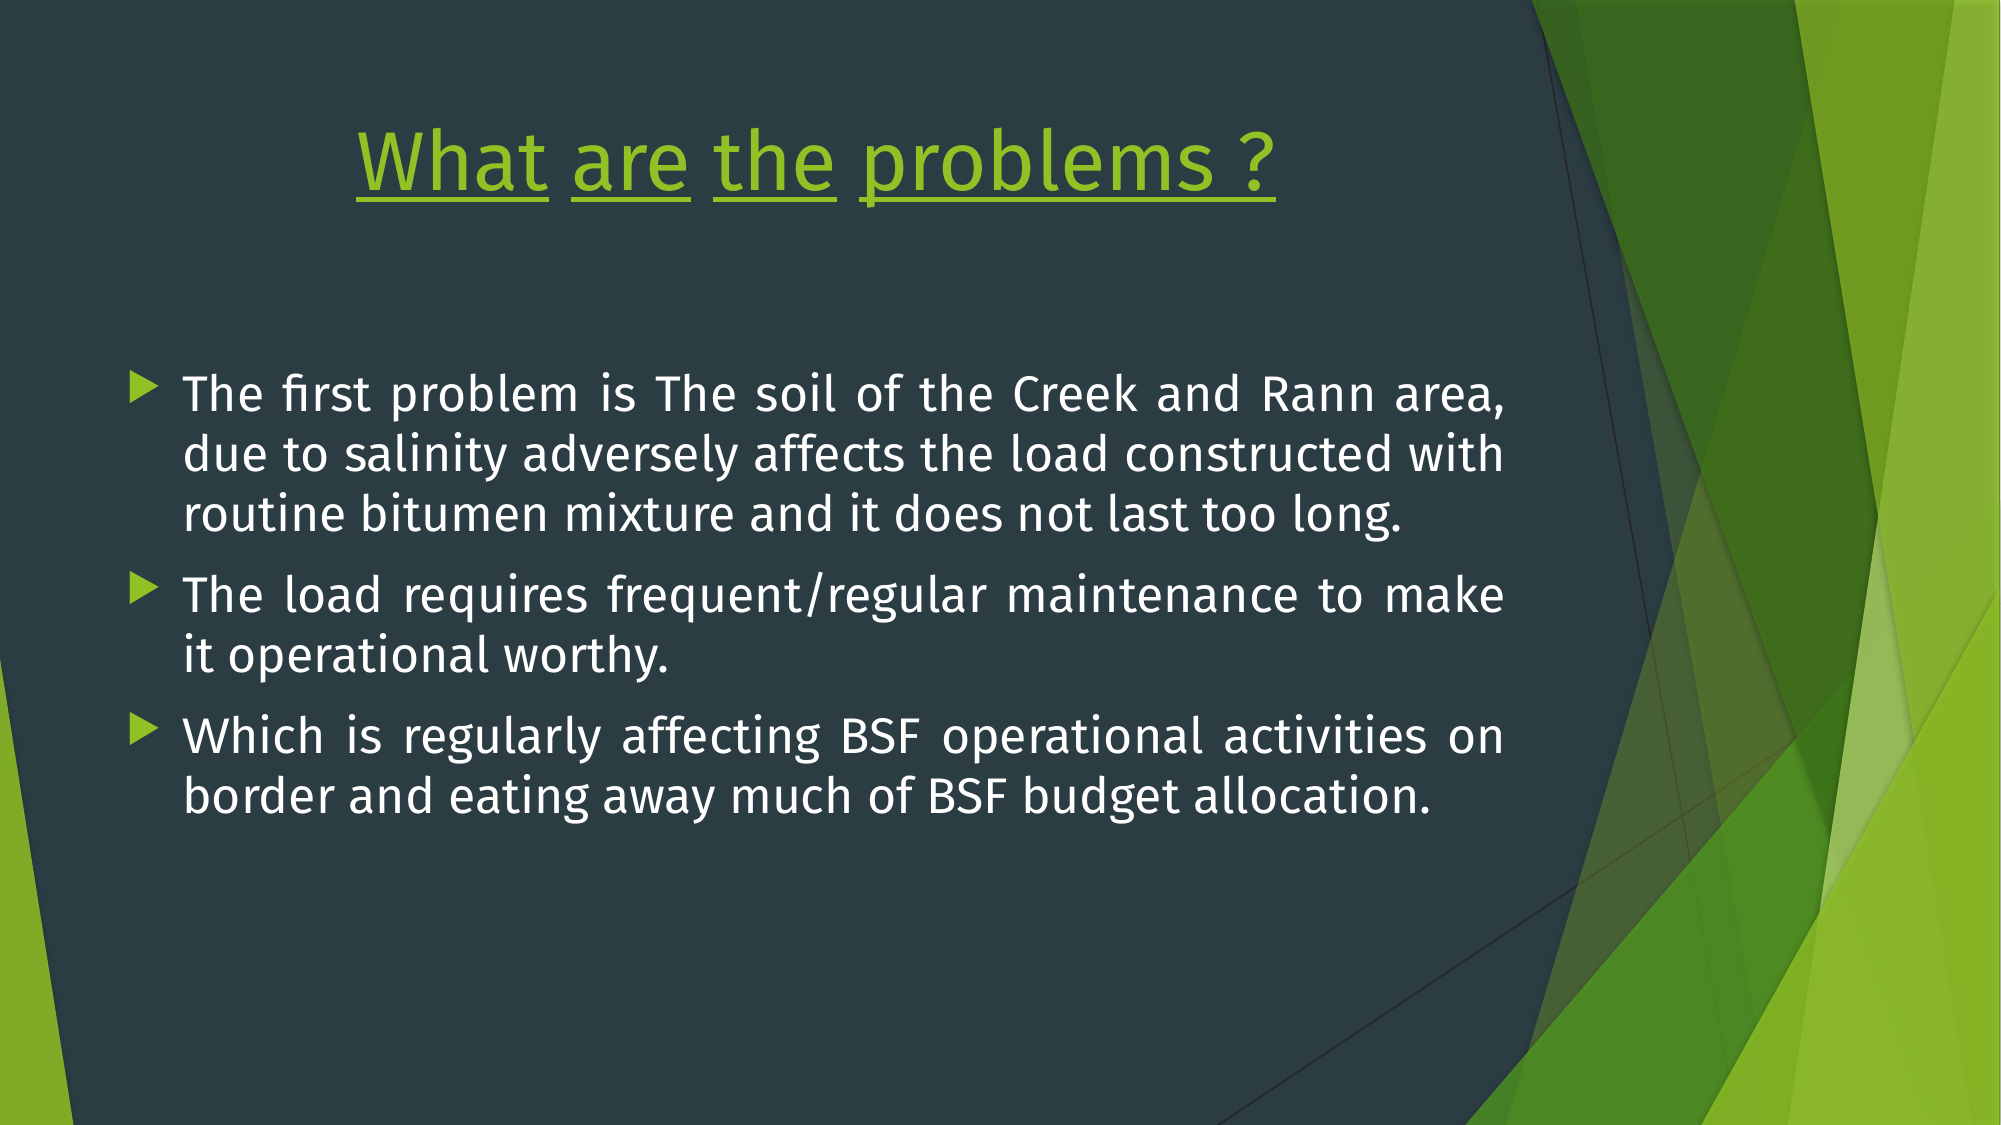

# What are the problems ?
The first problem is The soil of the Creek and Rann area, due to salinity adversely affects the load constructed with routine bitumen mixture and it does not last too long.
The load requires frequent/regular maintenance to make it operational worthy.
Which is regularly affecting BSF operational activities on border and eating away much of BSF budget allocation.